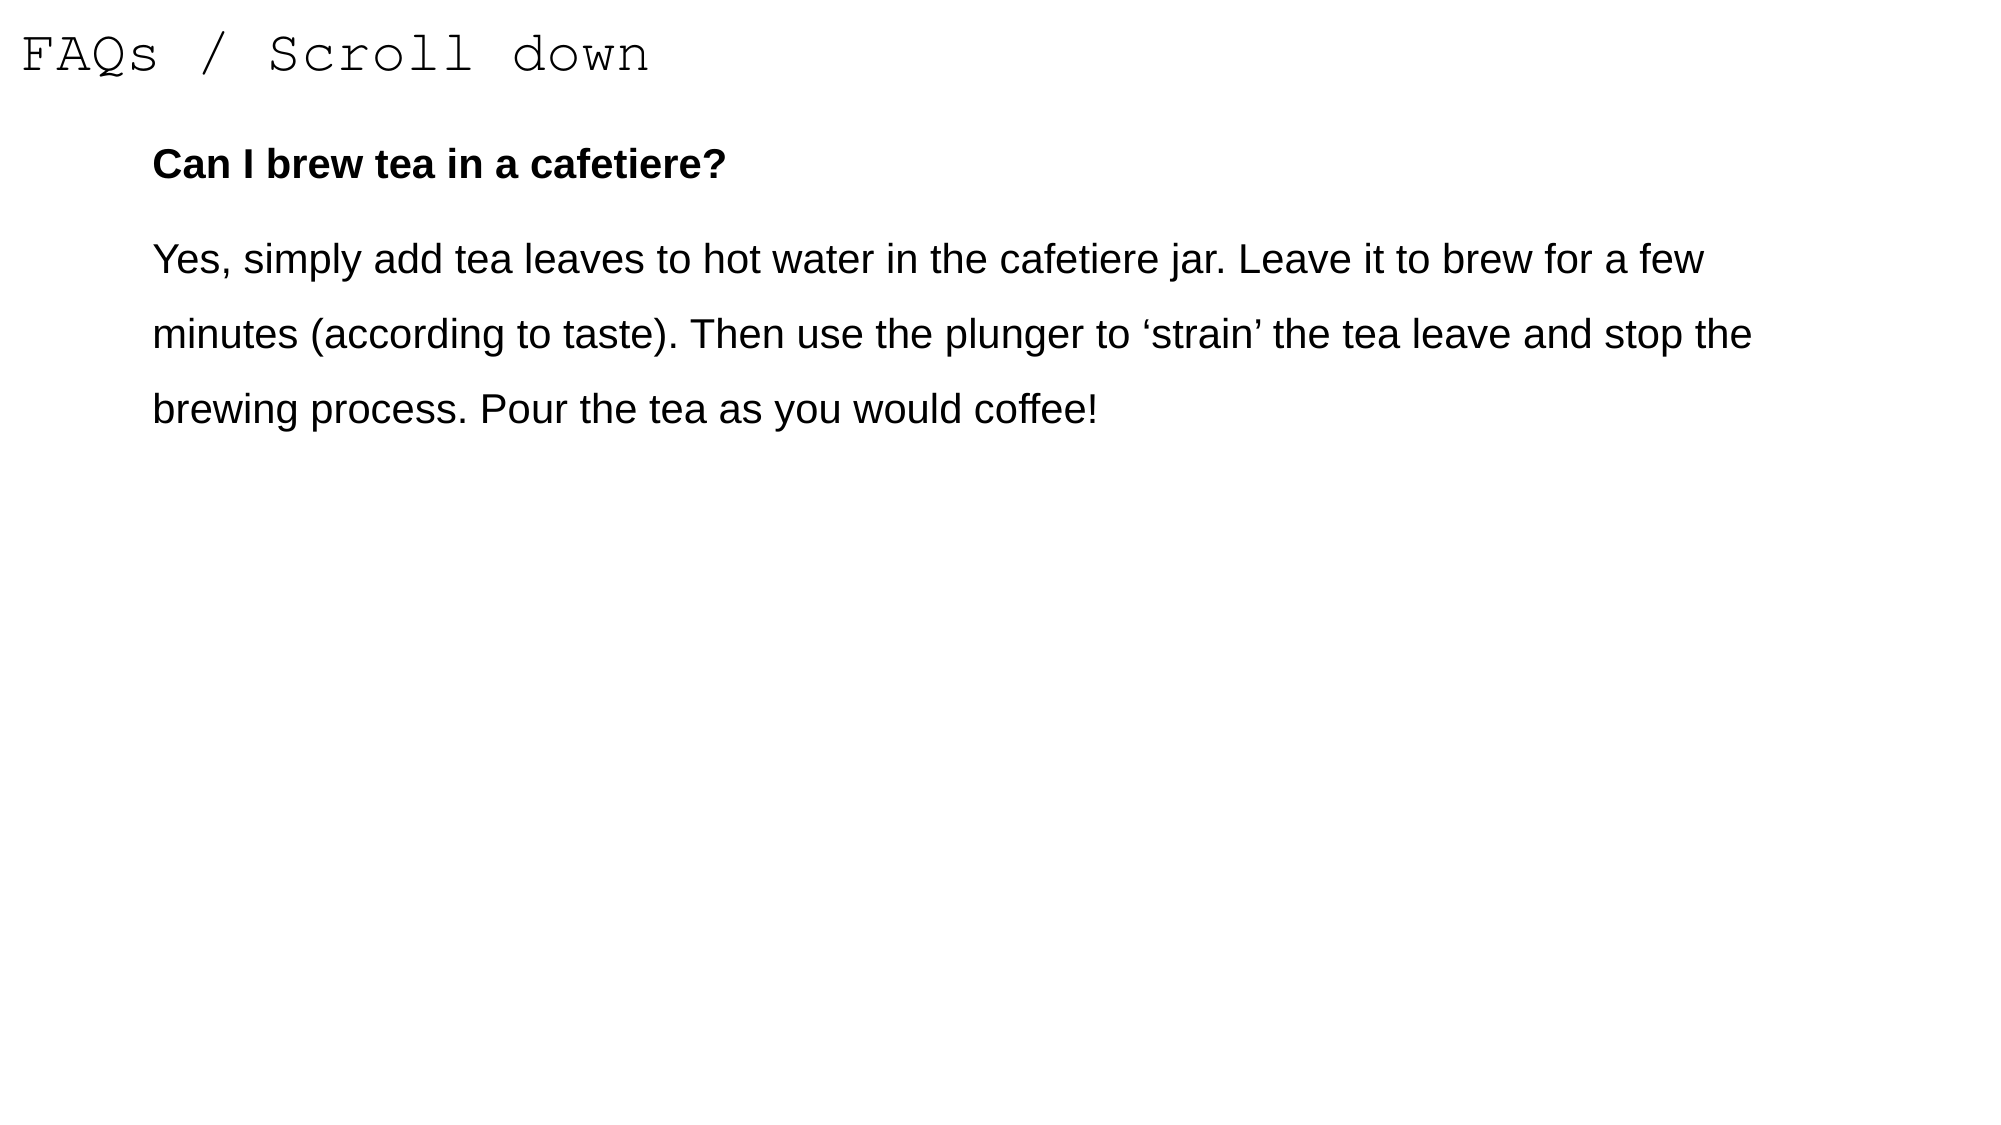

# FAQs / Scroll down
Can I brew tea in a cafetiere?
Yes, simply add tea leaves to hot water in the cafetiere jar. Leave it to brew for a few minutes (according to taste). Then use the plunger to ‘strain’ the tea leave and stop the brewing process. Pour the tea as you would coffee!